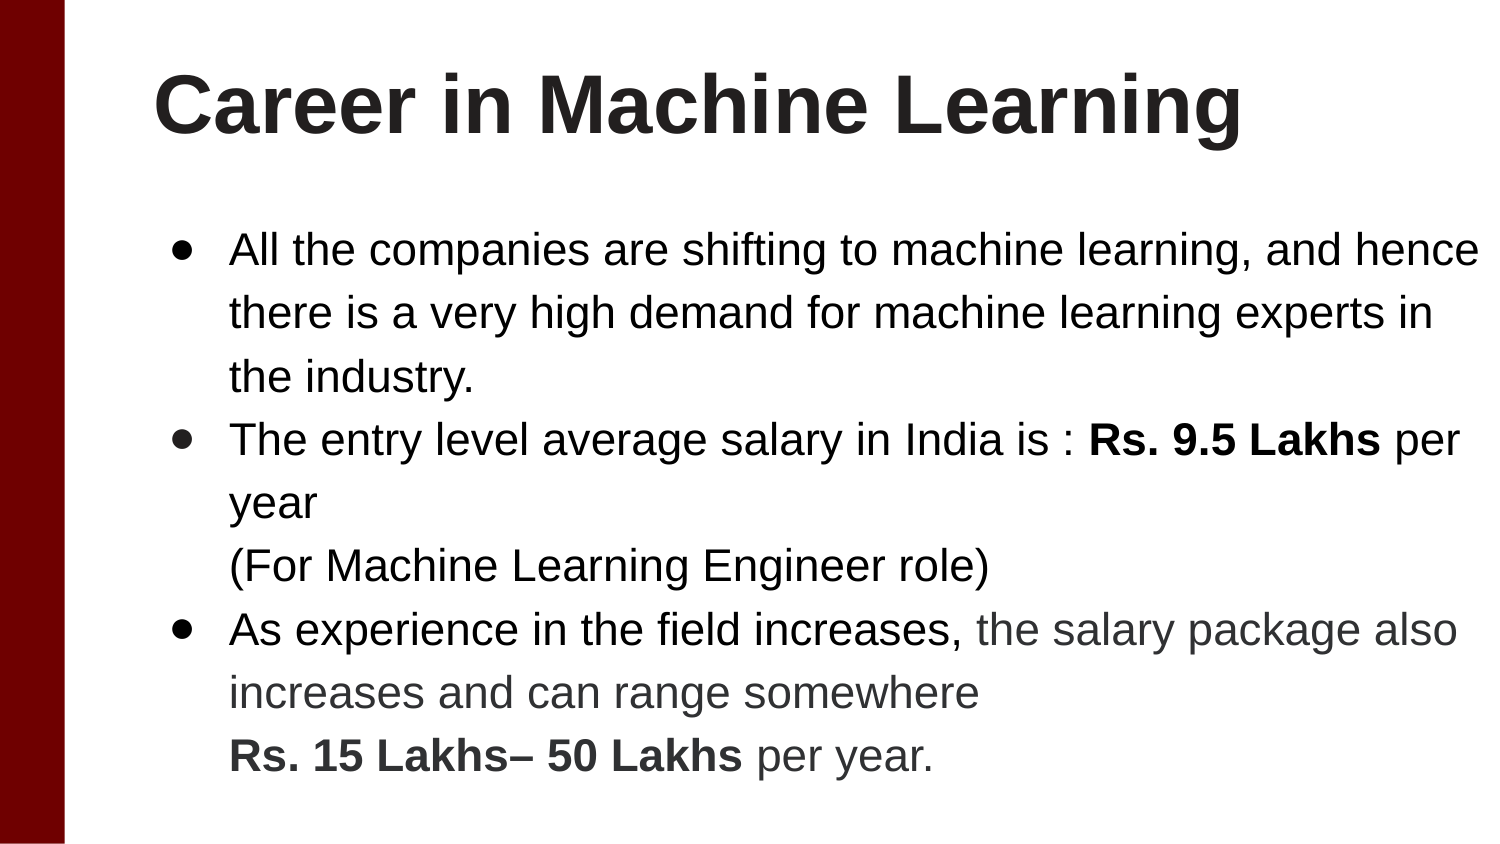

Career in Machine Learning
All the companies are shifting to machine learning, and hence there is a very high demand for machine learning experts in the industry.
The entry level average salary in India is : Rs. 9.5 Lakhs per year
(For Machine Learning Engineer role)
As experience in the field increases, the salary package also increases and can range somewhere
Rs. 15 Lakhs– 50 Lakhs per year.